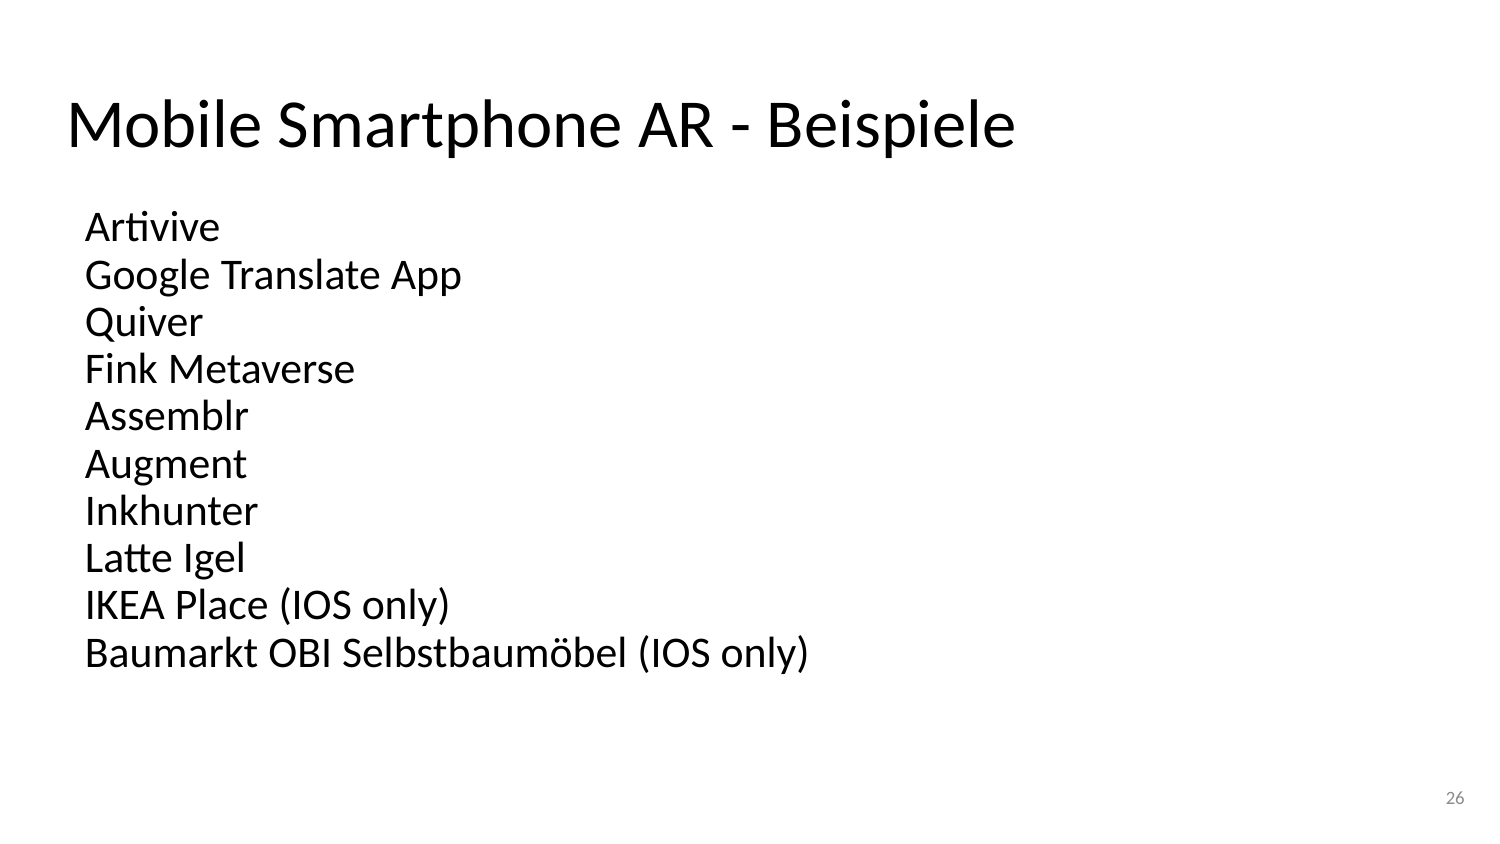

# Mobile Smartphone AR - Beispiele
Artivive
Google Translate App
Quiver
Fink Metaverse
Assemblr
Augment
Inkhunter
Latte Igel
IKEA Place (IOS only)
Baumarkt OBI Selbstbaumöbel (IOS only)

26